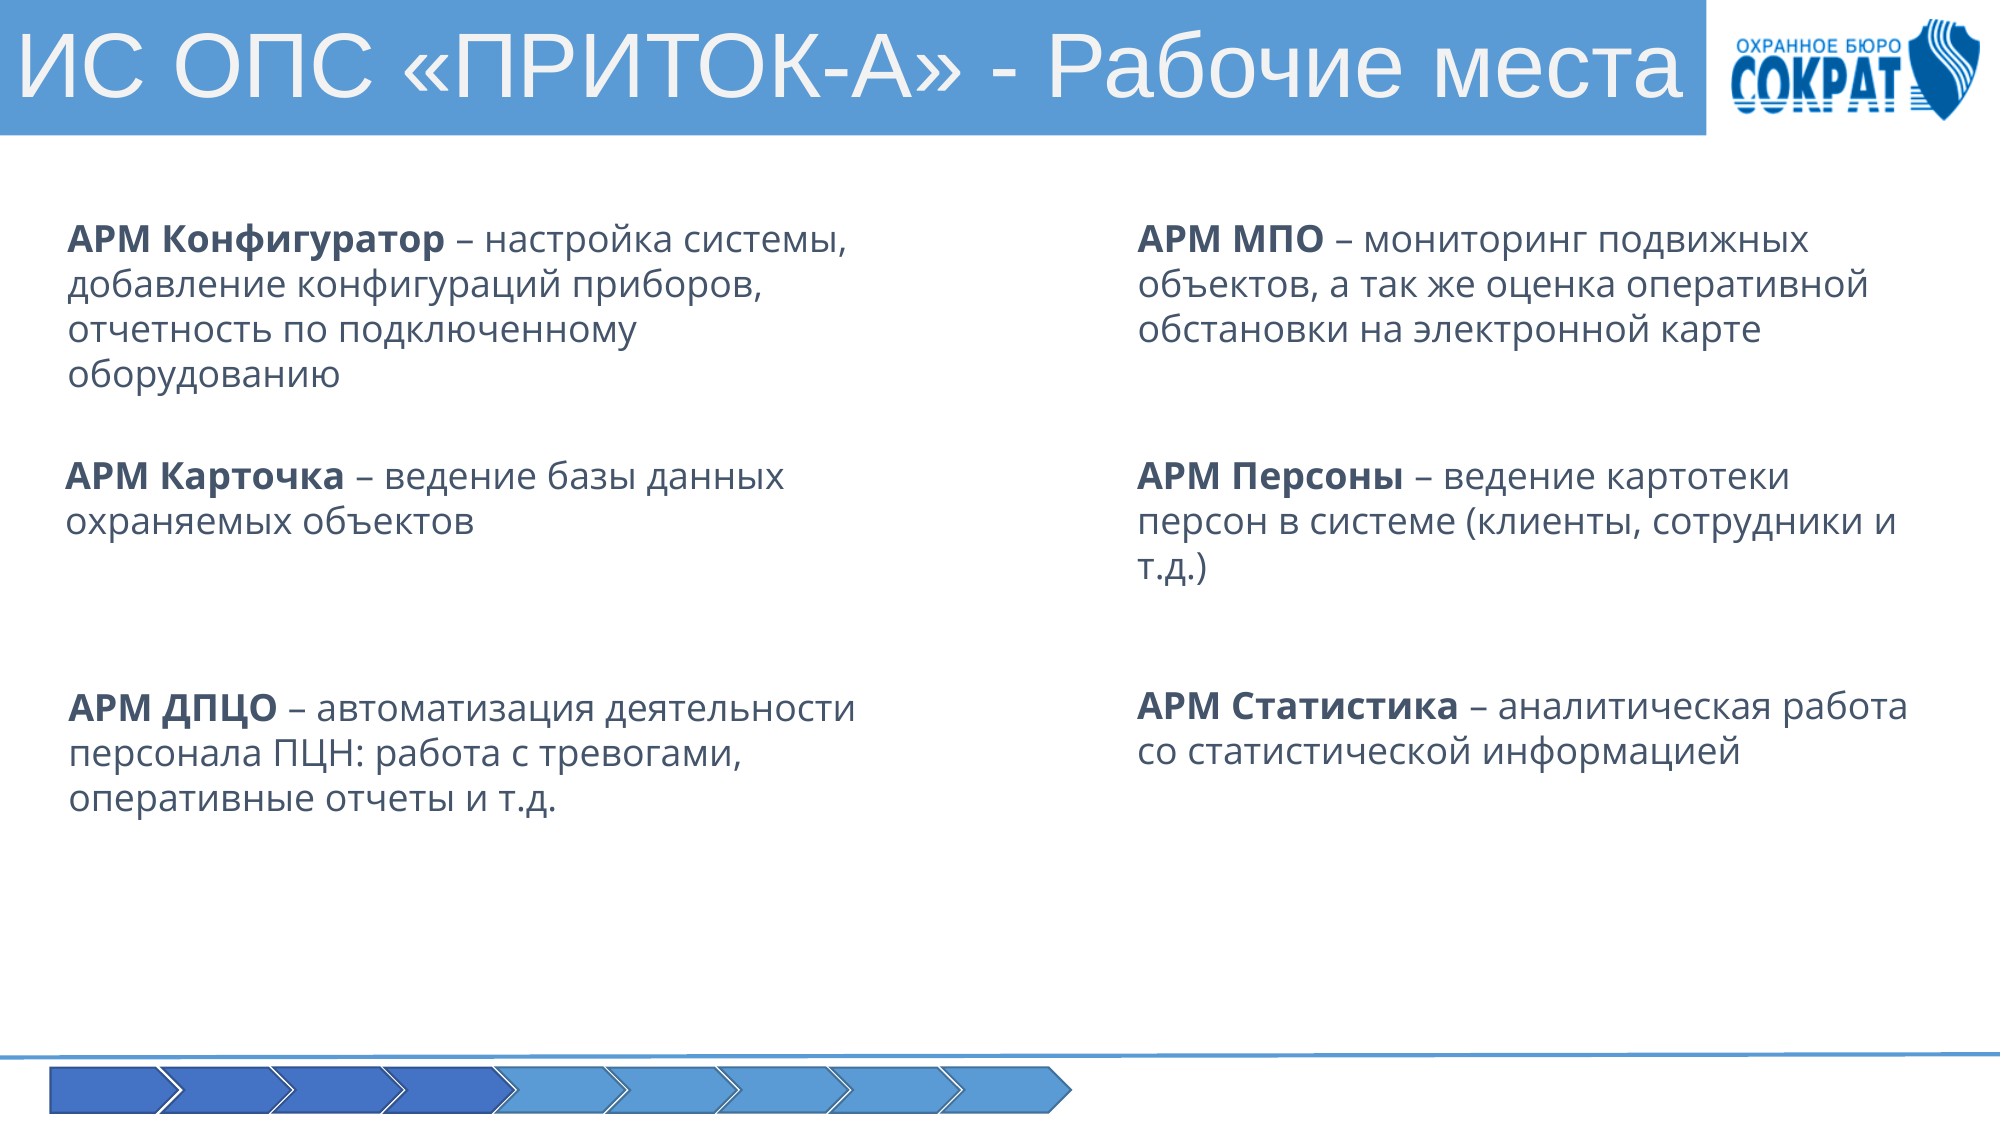

# ИС ОПС «ПРИТОК-А» - Рабочие места
АРМ Конфигуратор – настройка системы, добавление конфигураций приборов, отчетность по подключенному оборудованию
АРМ МПО – мониторинг подвижных объектов, а так же оценка оперативной обстановки на электронной карте
АРМ Карточка – ведение базы данных охраняемых объектов
АРМ Персоны – ведение картотеки персон в системе (клиенты, сотрудники и т.д.)
АРМ Статистика – аналитическая работа со статистической информацией
АРМ ДПЦО – автоматизация деятельности персонала ПЦН: работа с тревогами, оперативные отчеты и т.д.